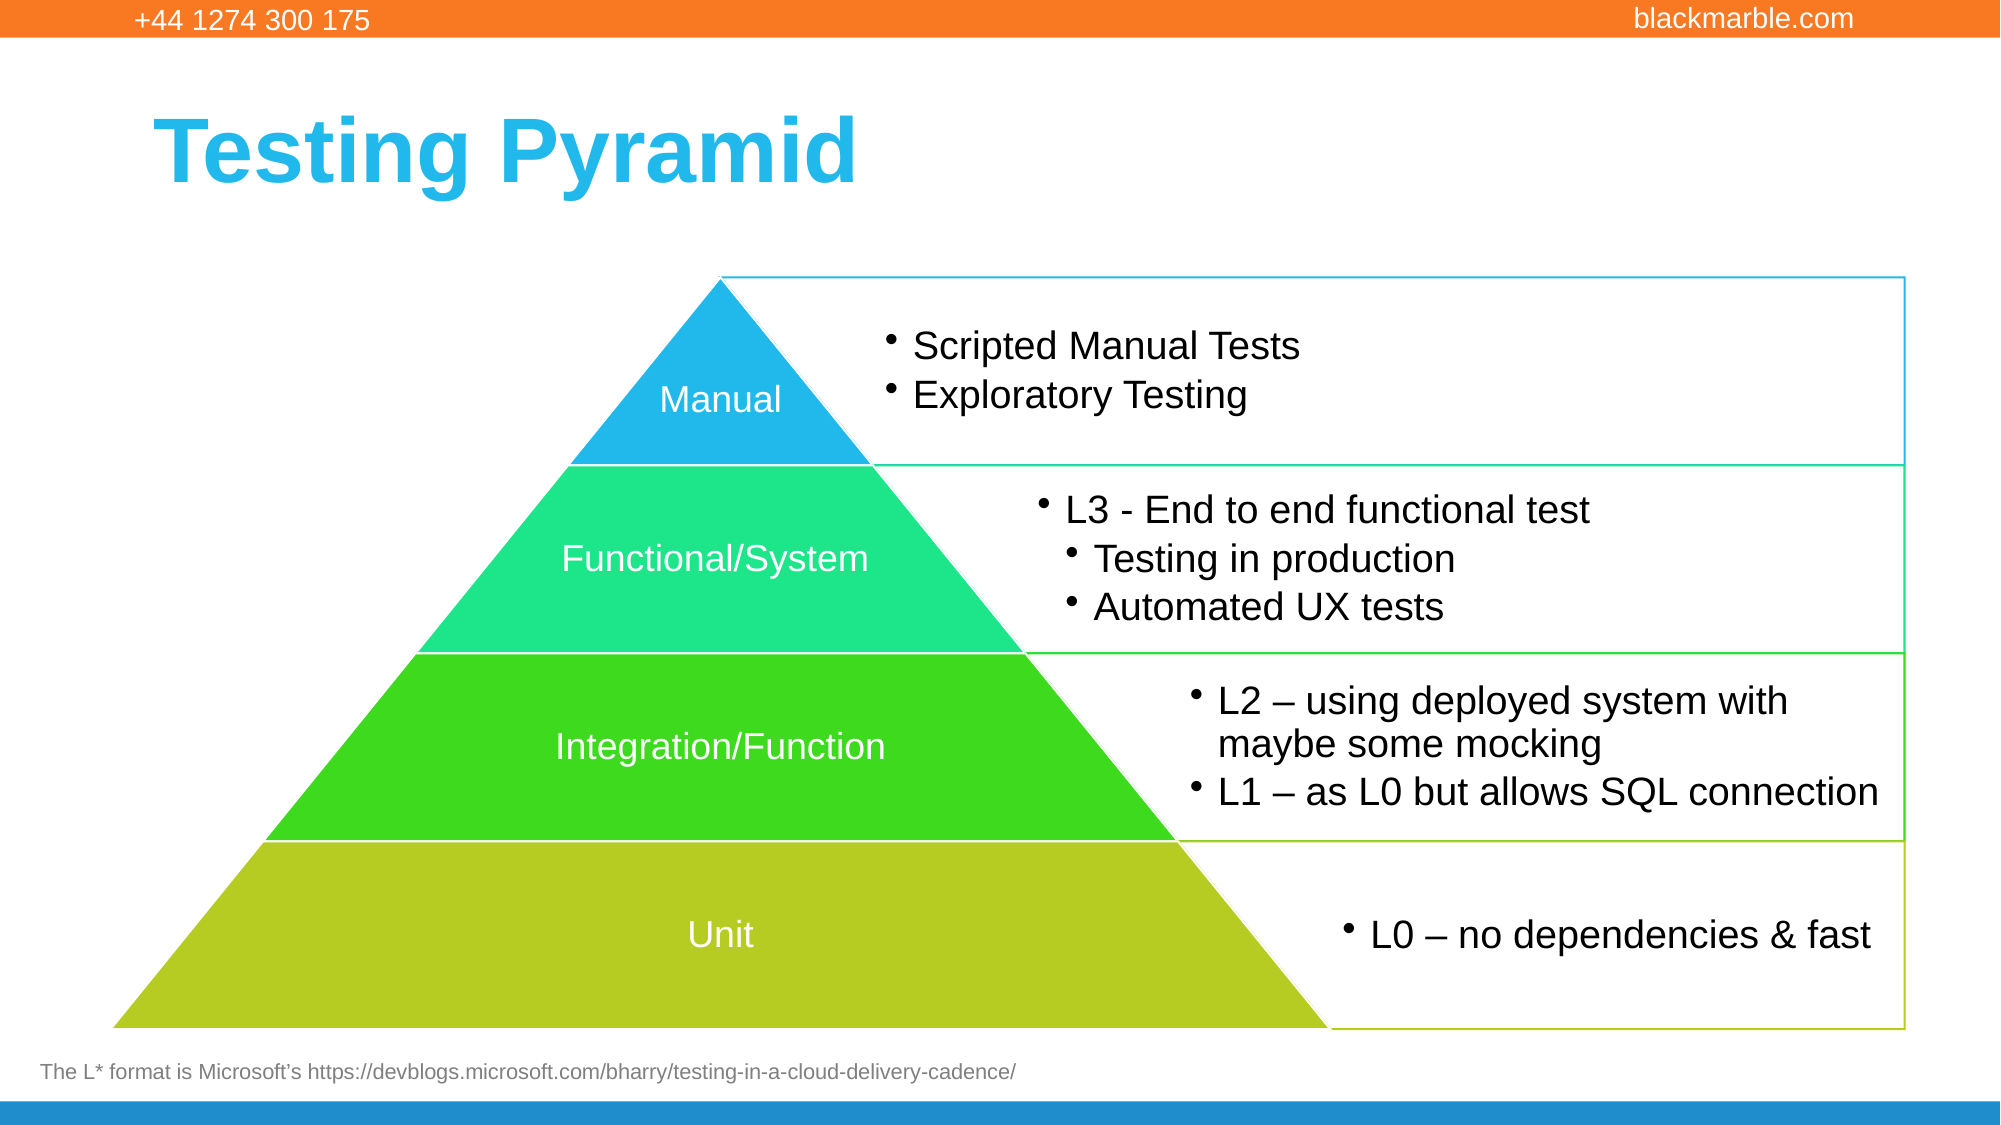

# Testing Pyramid
Scripted Manual Tests
Exploratory Testing

Manual
L3 - End to end functional test
Testing in production
Automated UX tests
Functional/System
L2 – using deployed system with maybe some mocking
L1 – as L0 but allows SQL connection
Integration/Function
Unit
L0 – no dependencies & fast
The L* format is Microsoft’s https://devblogs.microsoft.com/bharry/testing-in-a-cloud-delivery-cadence/